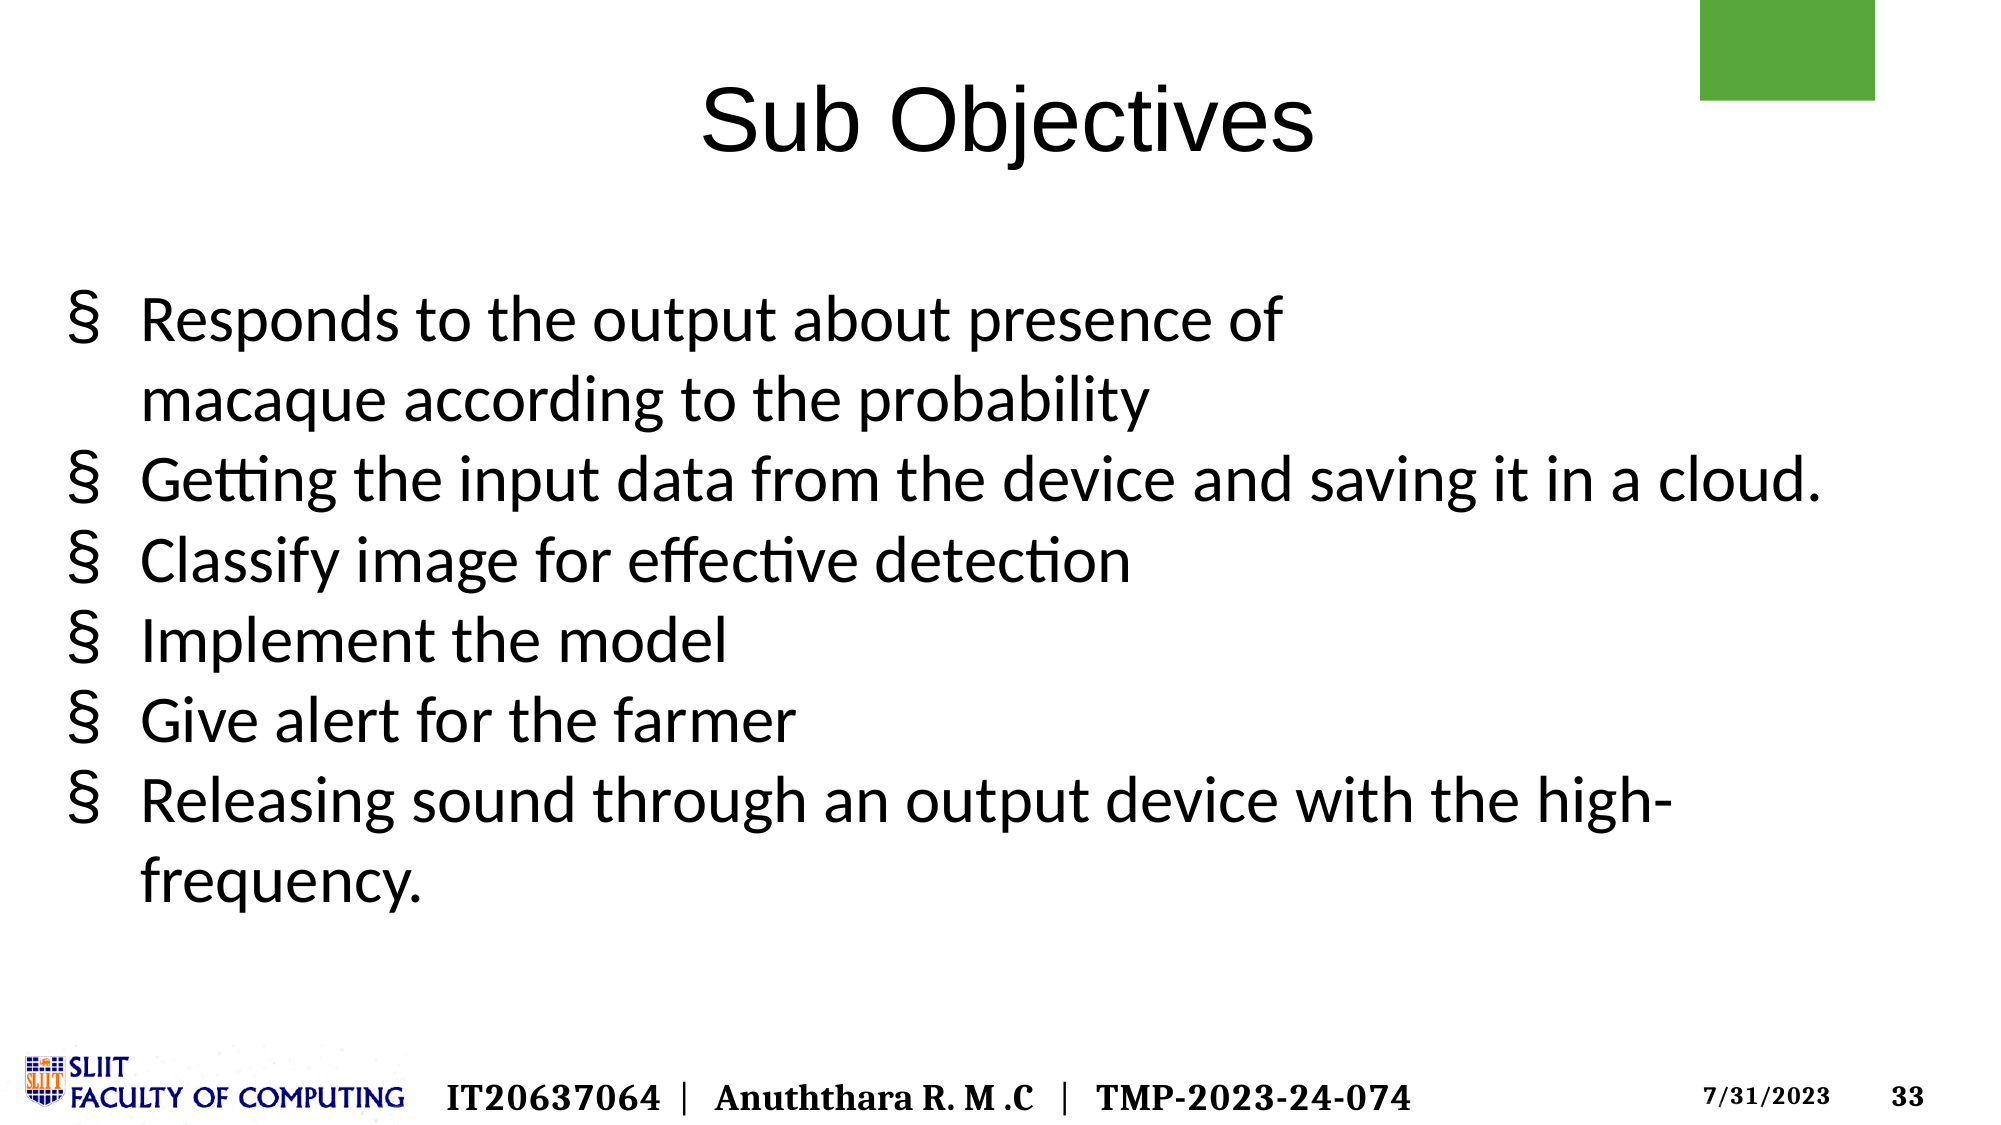

# Sub Objectives

Responds to the output about presence of macaque according to the probability
Getting the input data from the device and saving it in a cloud.
Classify image for effective detection
Implement the model
Give alert for the farmer
Releasing sound through an output device with the high-frequency.

IT20637064  |   Anuththara R. M .C   |   TMP-2023-24-074